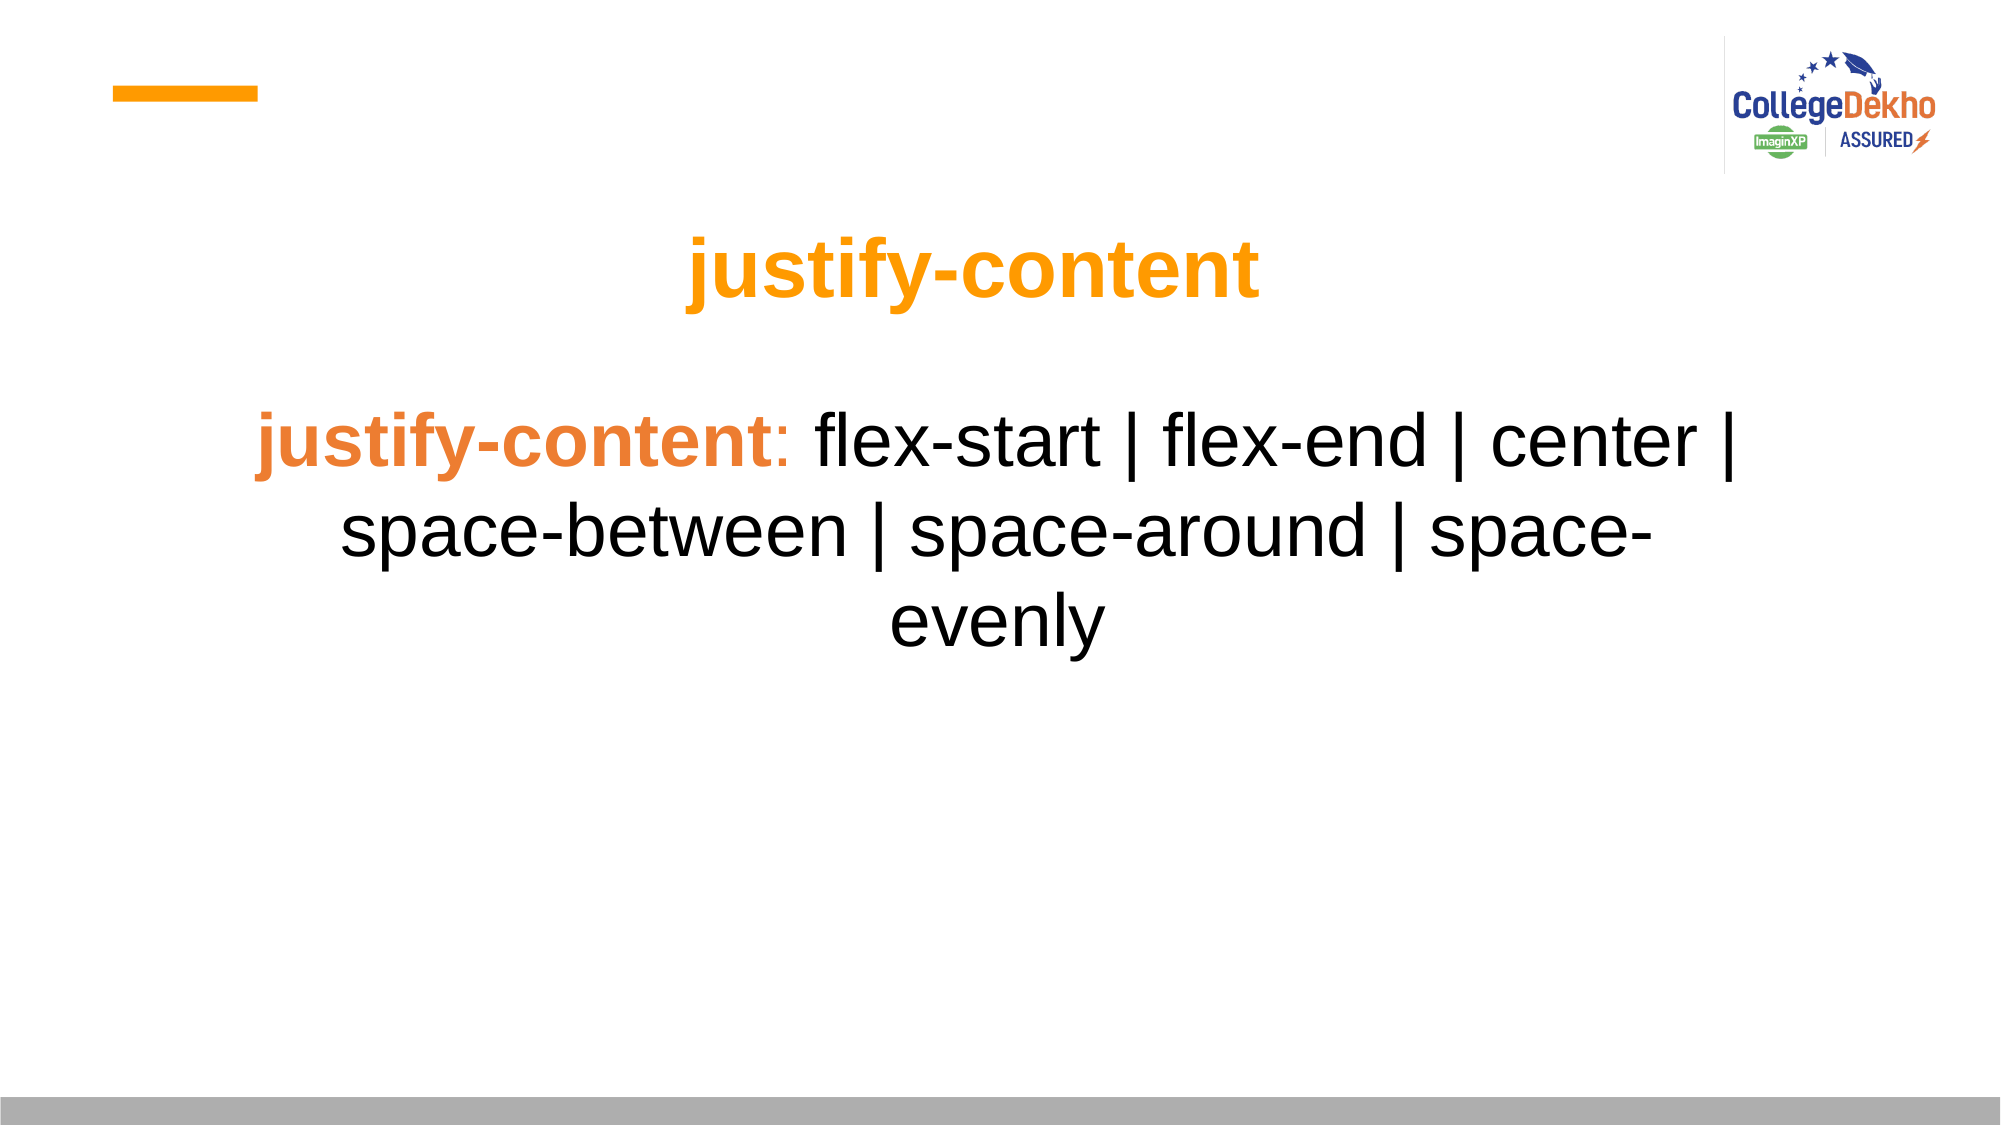

justify-content
justify-content: flex-start | flex-end | center | space-between | space-around | space-evenly